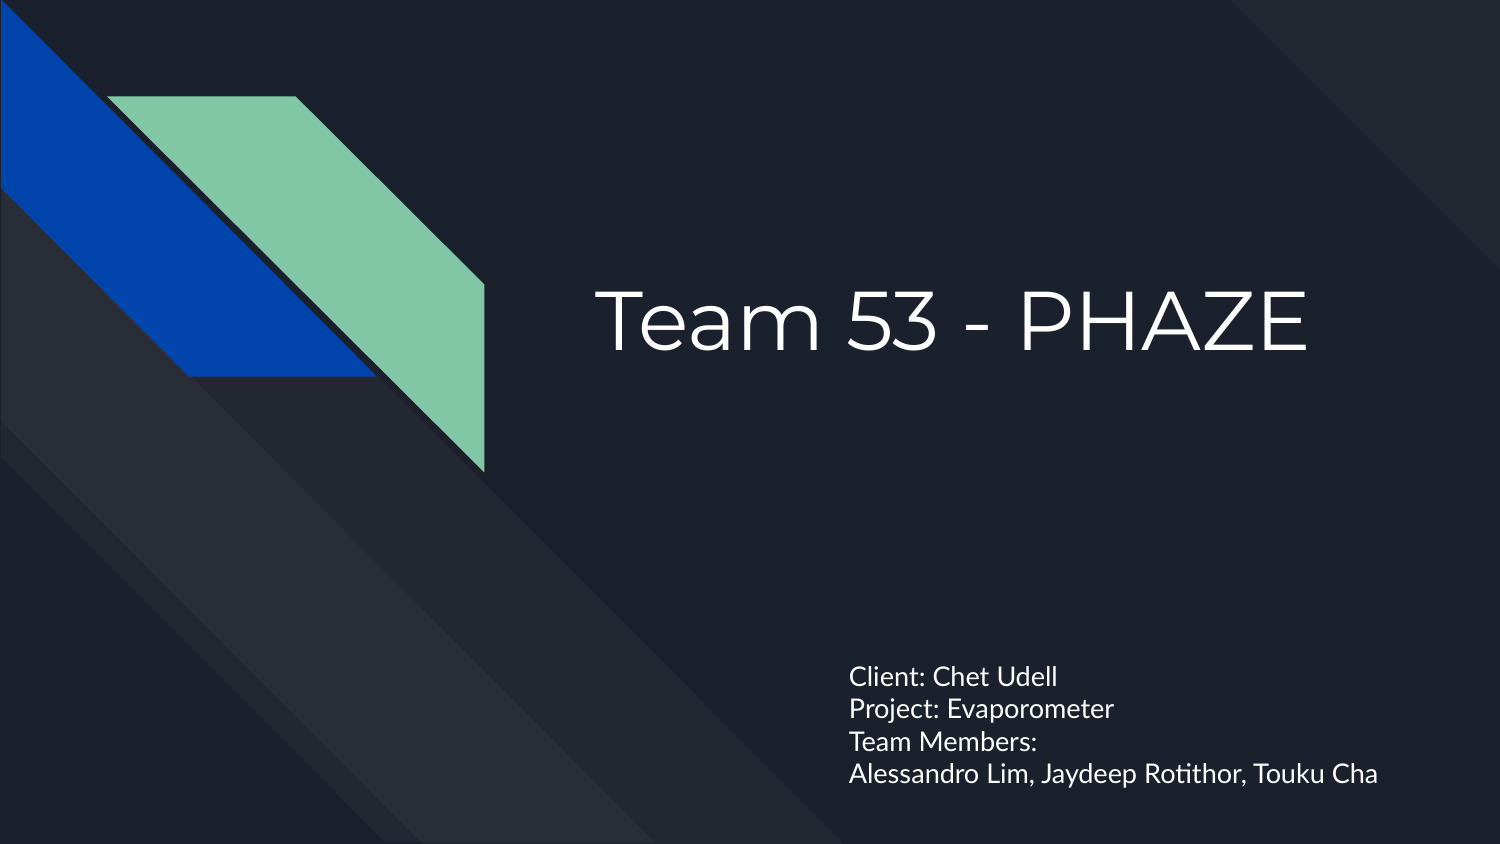

# Team 53 - PHAZE
Client: Chet Udell
Project: Evaporometer
Team Members:
Alessandro Lim, Jaydeep Rotithor, Touku Cha